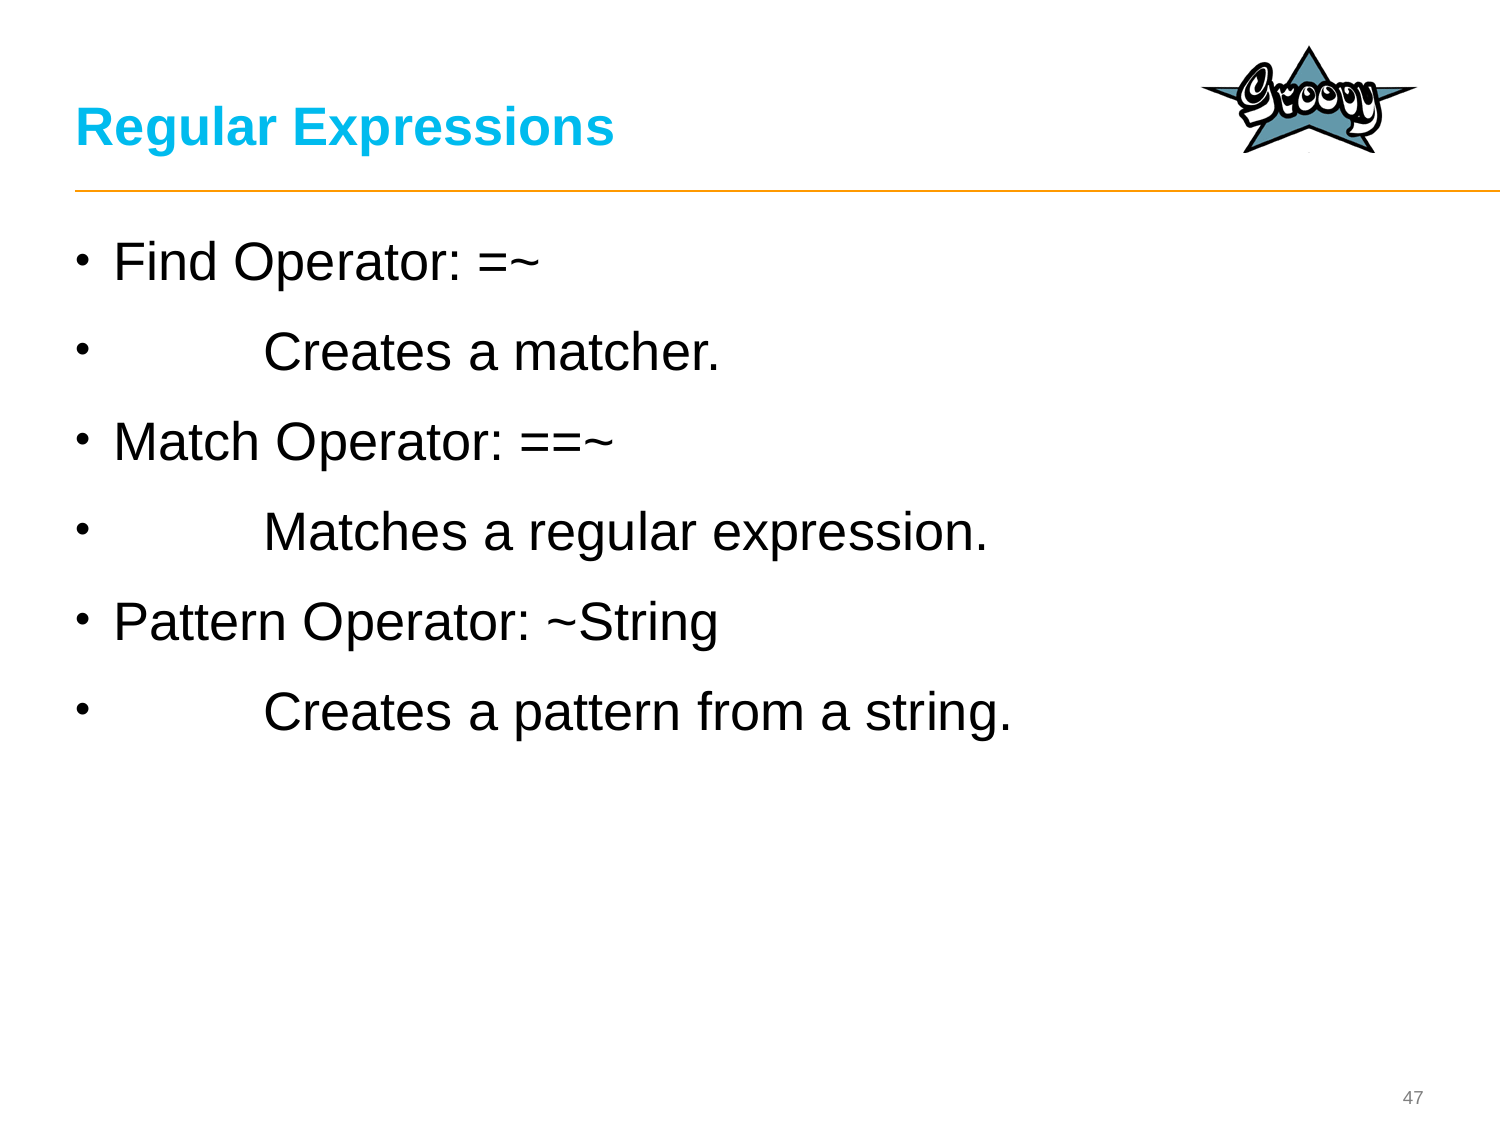

# Regular Expressions
Find Operator: =~
	Creates a matcher.
Match Operator: ==~
	Matches a regular expression.
Pattern Operator: ~String
	Creates a pattern from a string.